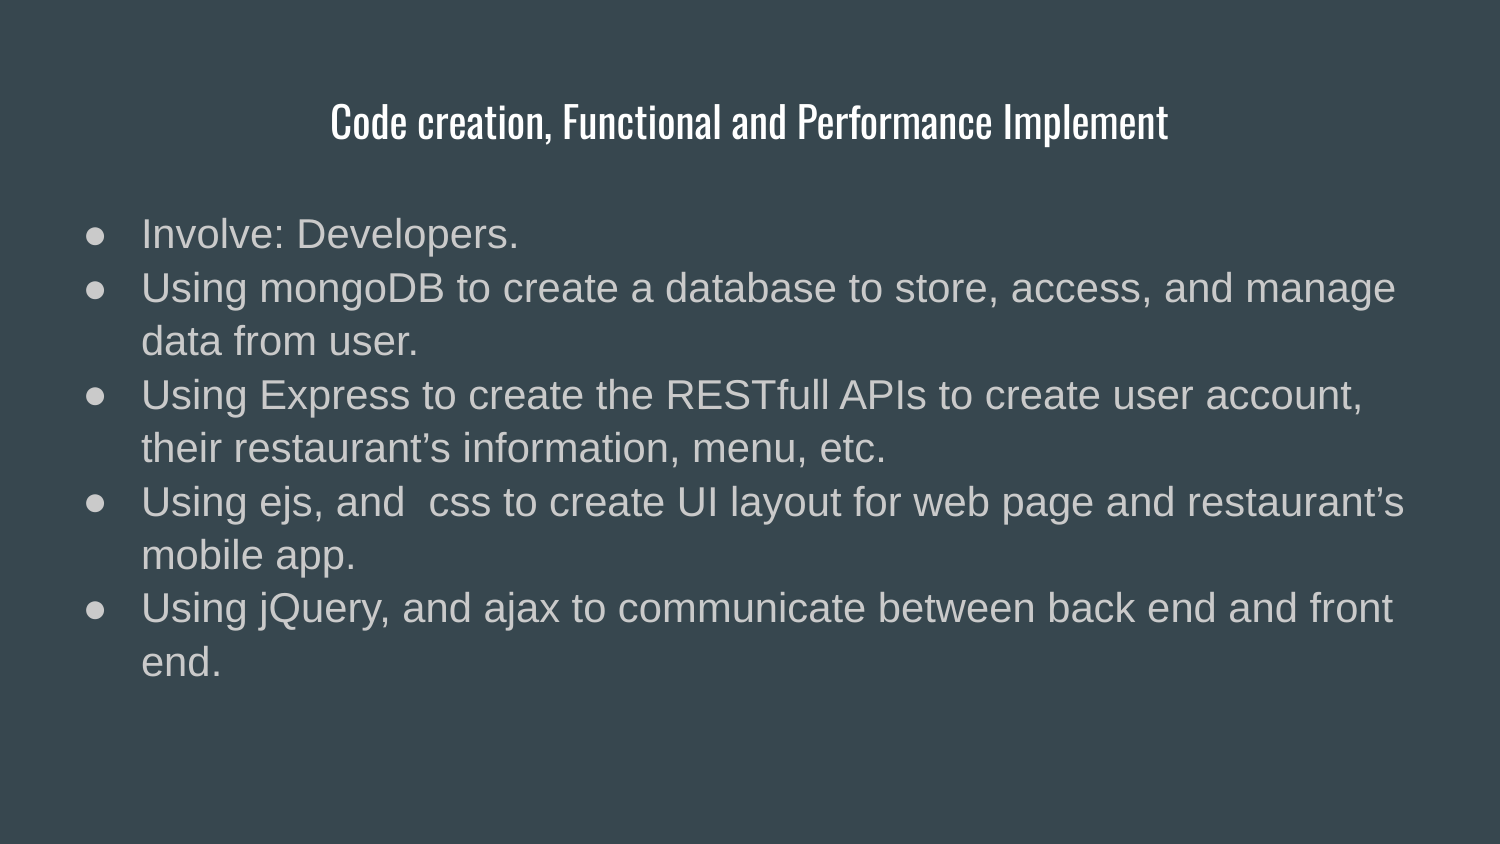

# Code creation, Functional and Performance Implement
Involve: Developers.
Using mongoDB to create a database to store, access, and manage data from user.
Using Express to create the RESTfull APIs to create user account, their restaurant’s information, menu, etc.
Using ejs, and  css to create UI layout for web page and restaurant’s mobile app.
Using jQuery, and ajax to communicate between back end and front end.